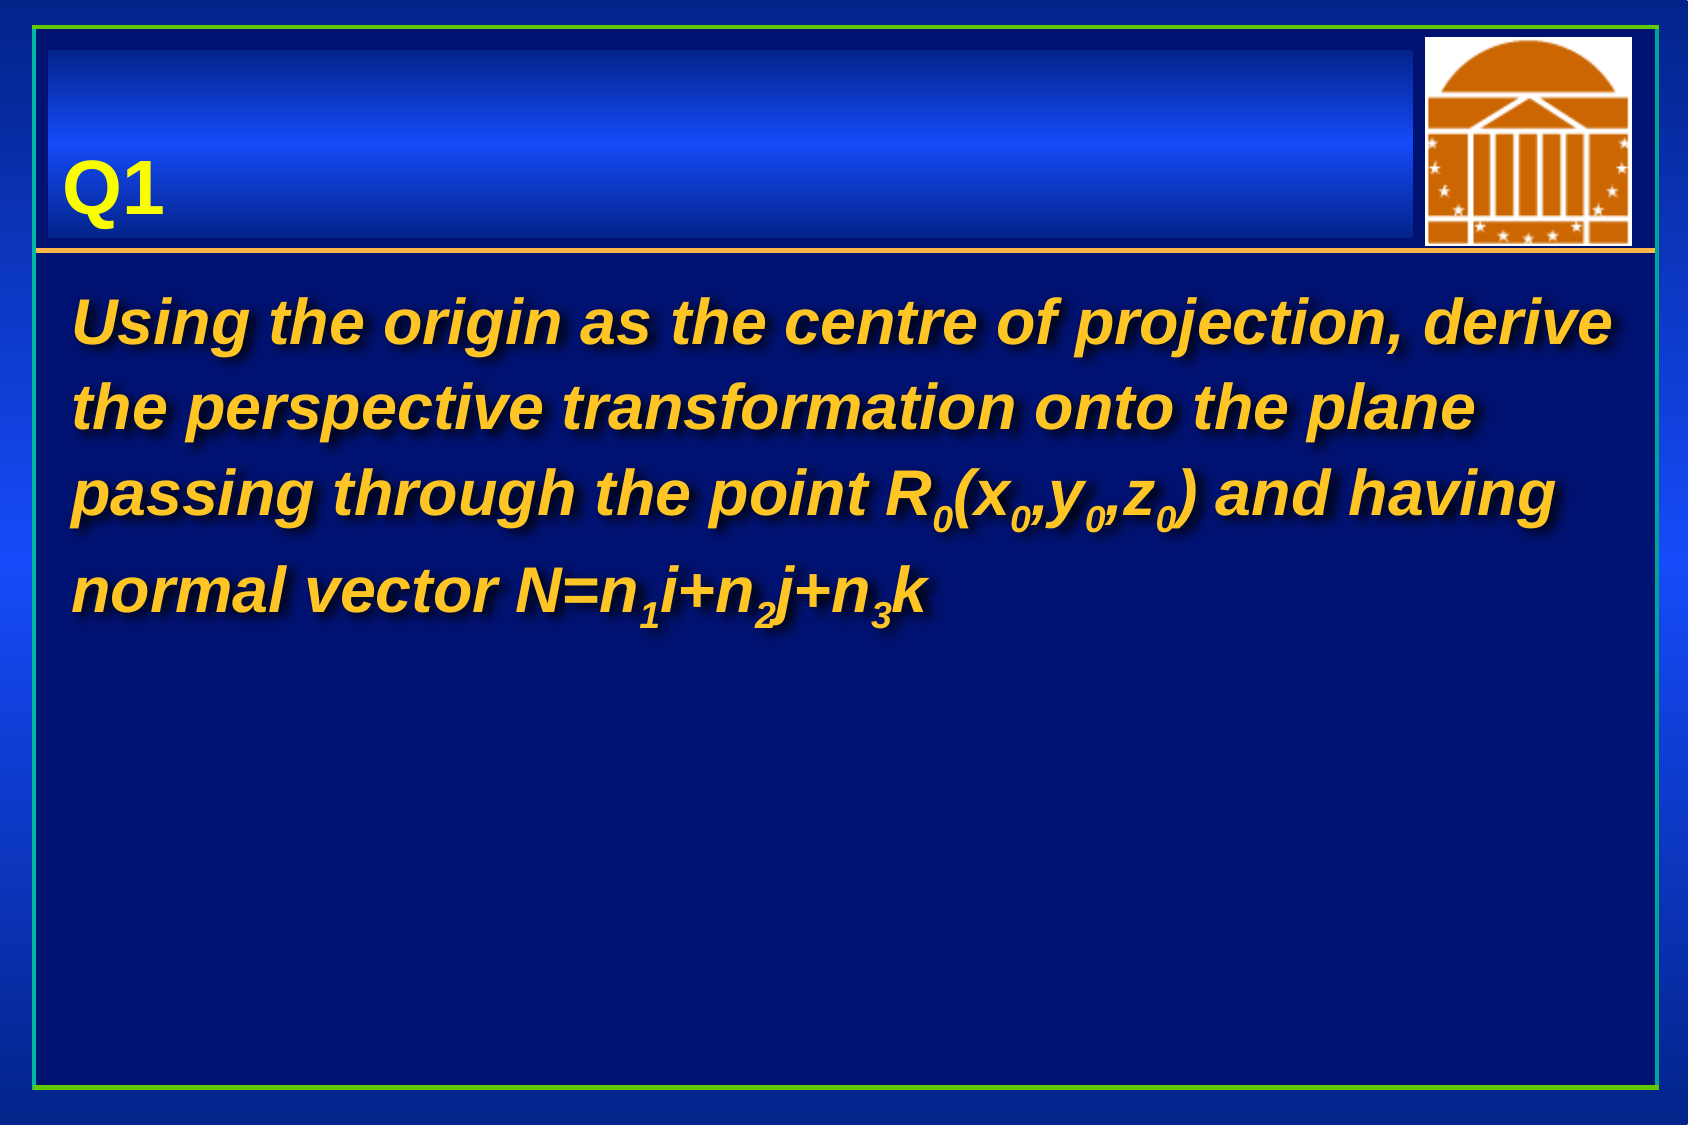

# Q1
Using the origin as the centre of projection, derive the perspective transformation onto the plane passing through the point R0(x0,y0,z0) and having normal vector N=n1i+n2j+n3k